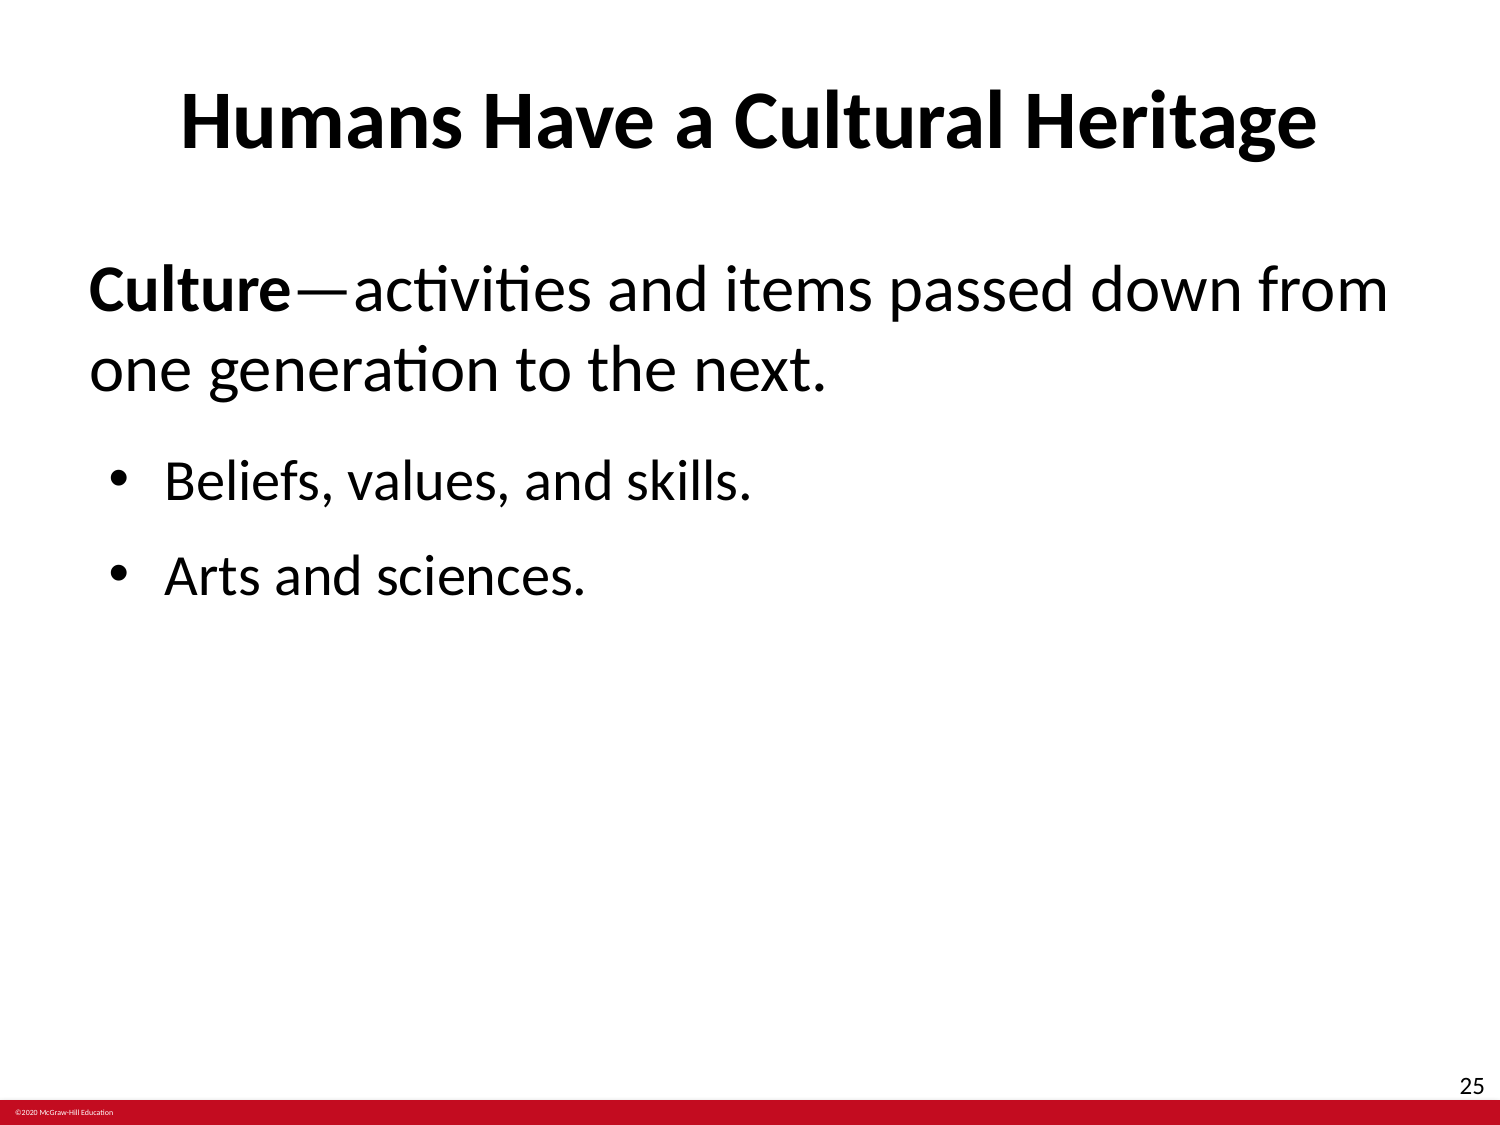

# Humans Have a Cultural Heritage
Culture—activities and items passed down from one generation to the next.
Beliefs, values, and skills.
Arts and sciences.